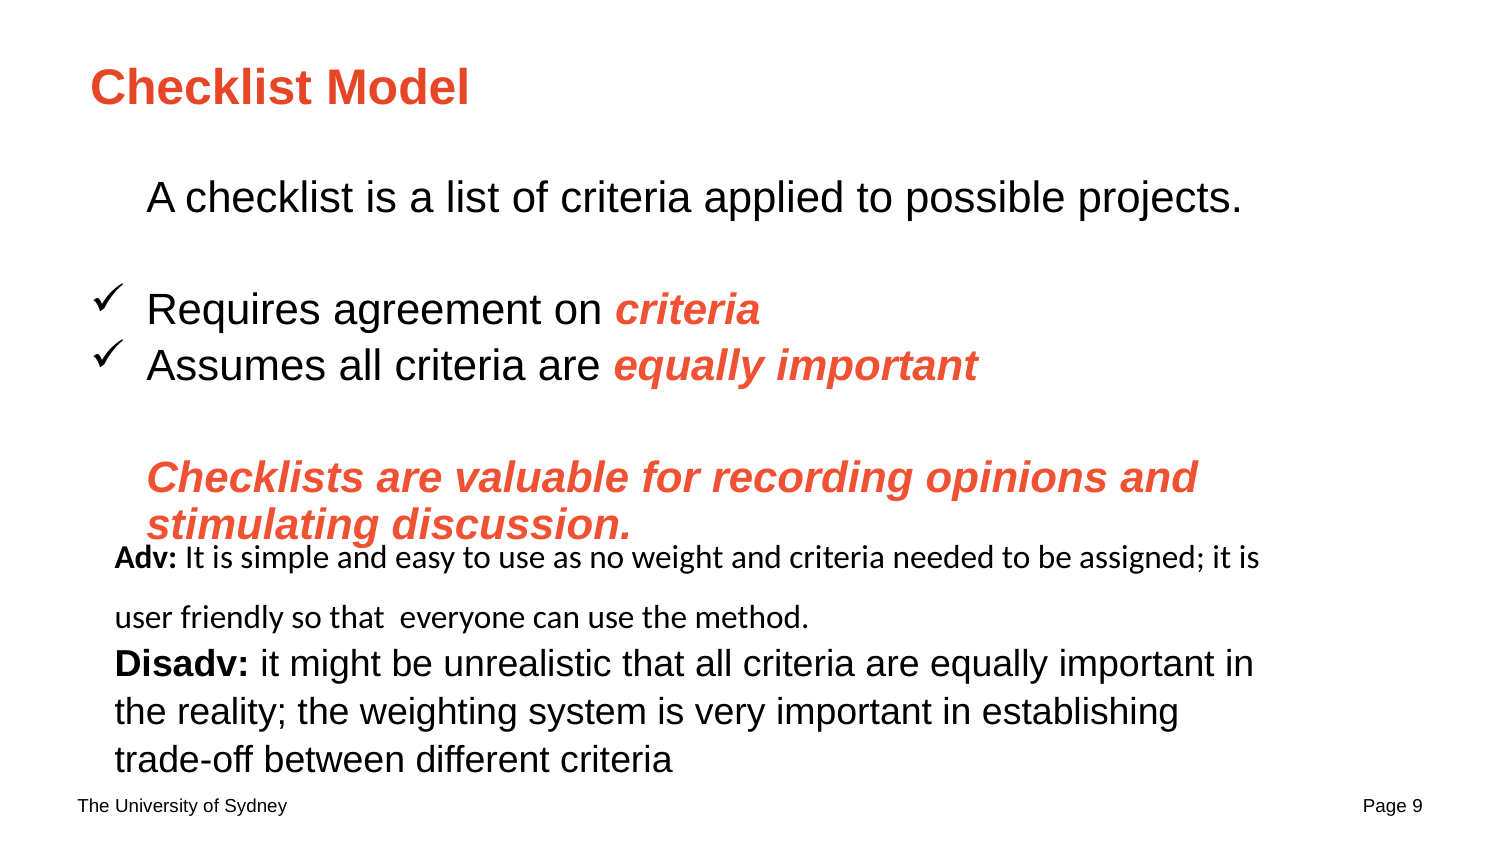

# Checklist Model
	A checklist is a list of criteria applied to possible projects.

Requires agreement on criteria
Assumes all criteria are equally important

	Checklists are valuable for recording opinions and stimulating discussion.
Adv: It is simple and easy to use as no weight and criteria needed to be assigned; it is user friendly so that  everyone can use the method.
Disadv: it might be unrealistic that all criteria are equally important in the reality; the weighting system is very important in establishing trade-off between different criteria